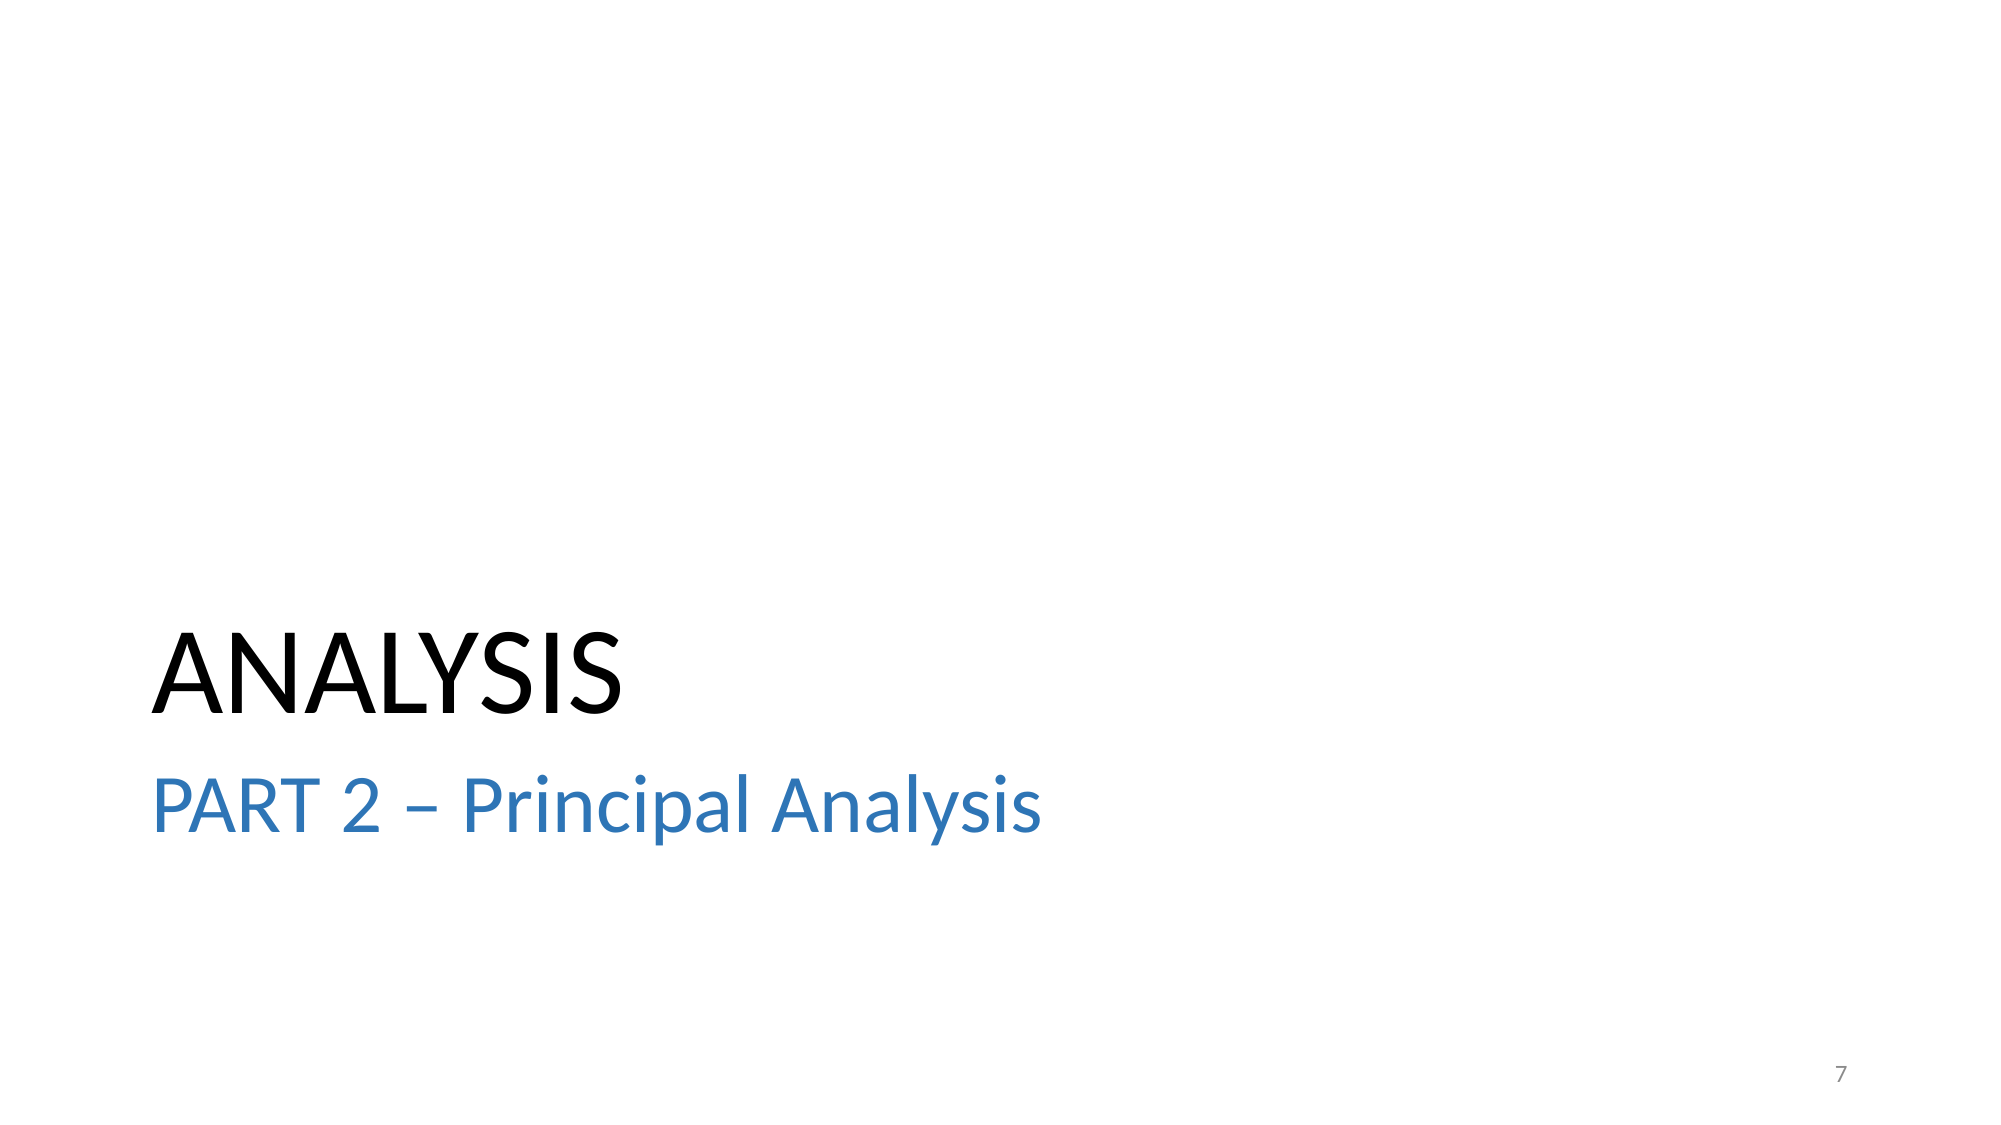

# ANALYSIS
PART 2 – Principal Analysis

7